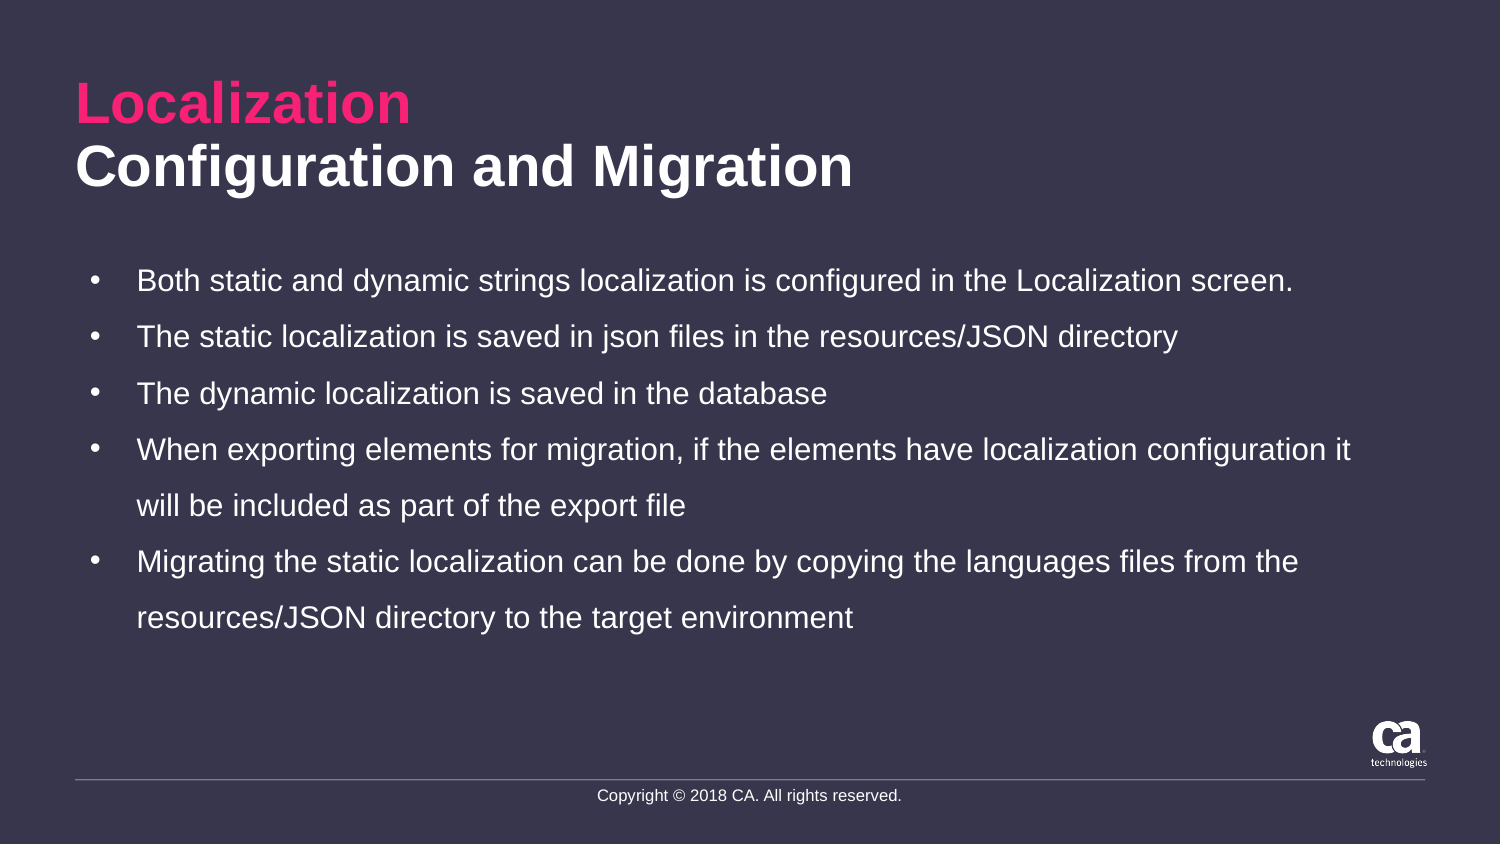

Localization
Configuration and Migration
Both static and dynamic strings localization is configured in the Localization screen.
The static localization is saved in json files in the resources/JSON directory
The dynamic localization is saved in the database
When exporting elements for migration, if the elements have localization configuration it will be included as part of the export file
Migrating the static localization can be done by copying the languages files from the resources/JSON directory to the target environment